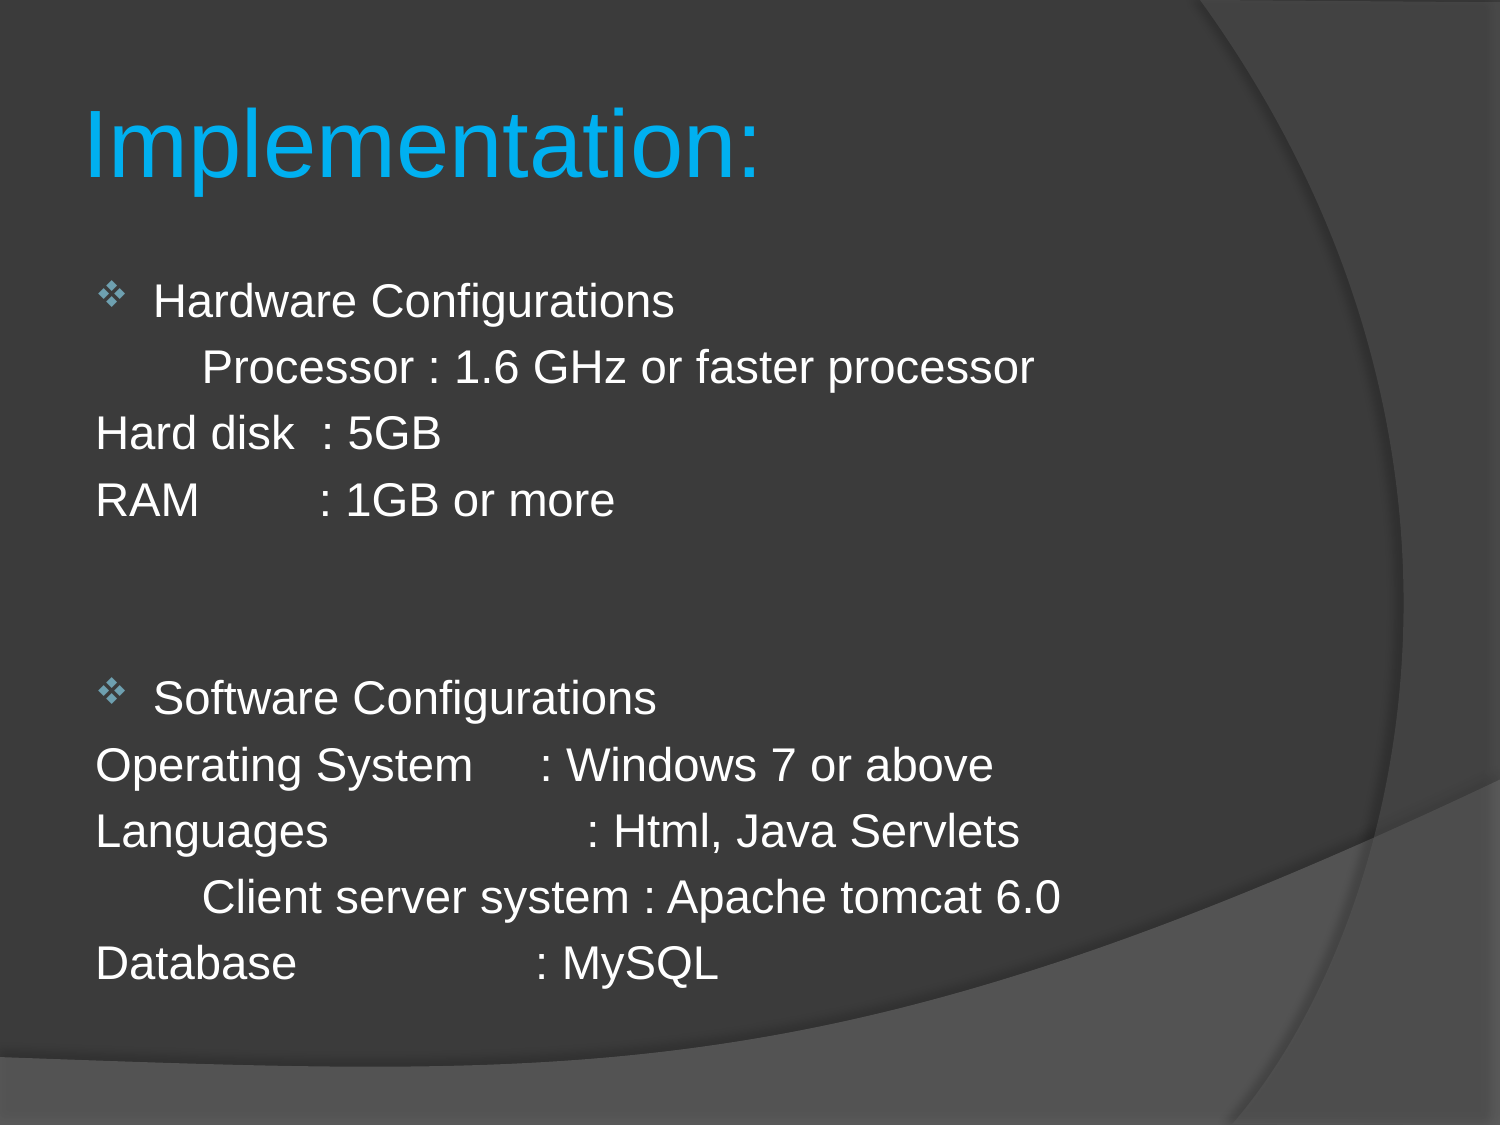

# Implementation:
Hardware Configurations
 	Processor : 1.6 GHz or faster processor
	Hard disk  : 5GB
	RAM         : 1GB or more

Software Configurations
	Operating System     : Windows 7 or above
	Languages	             : Html, Java Servlets
   	Client server system : Apache tomcat 6.0
	Database                  : MySQL